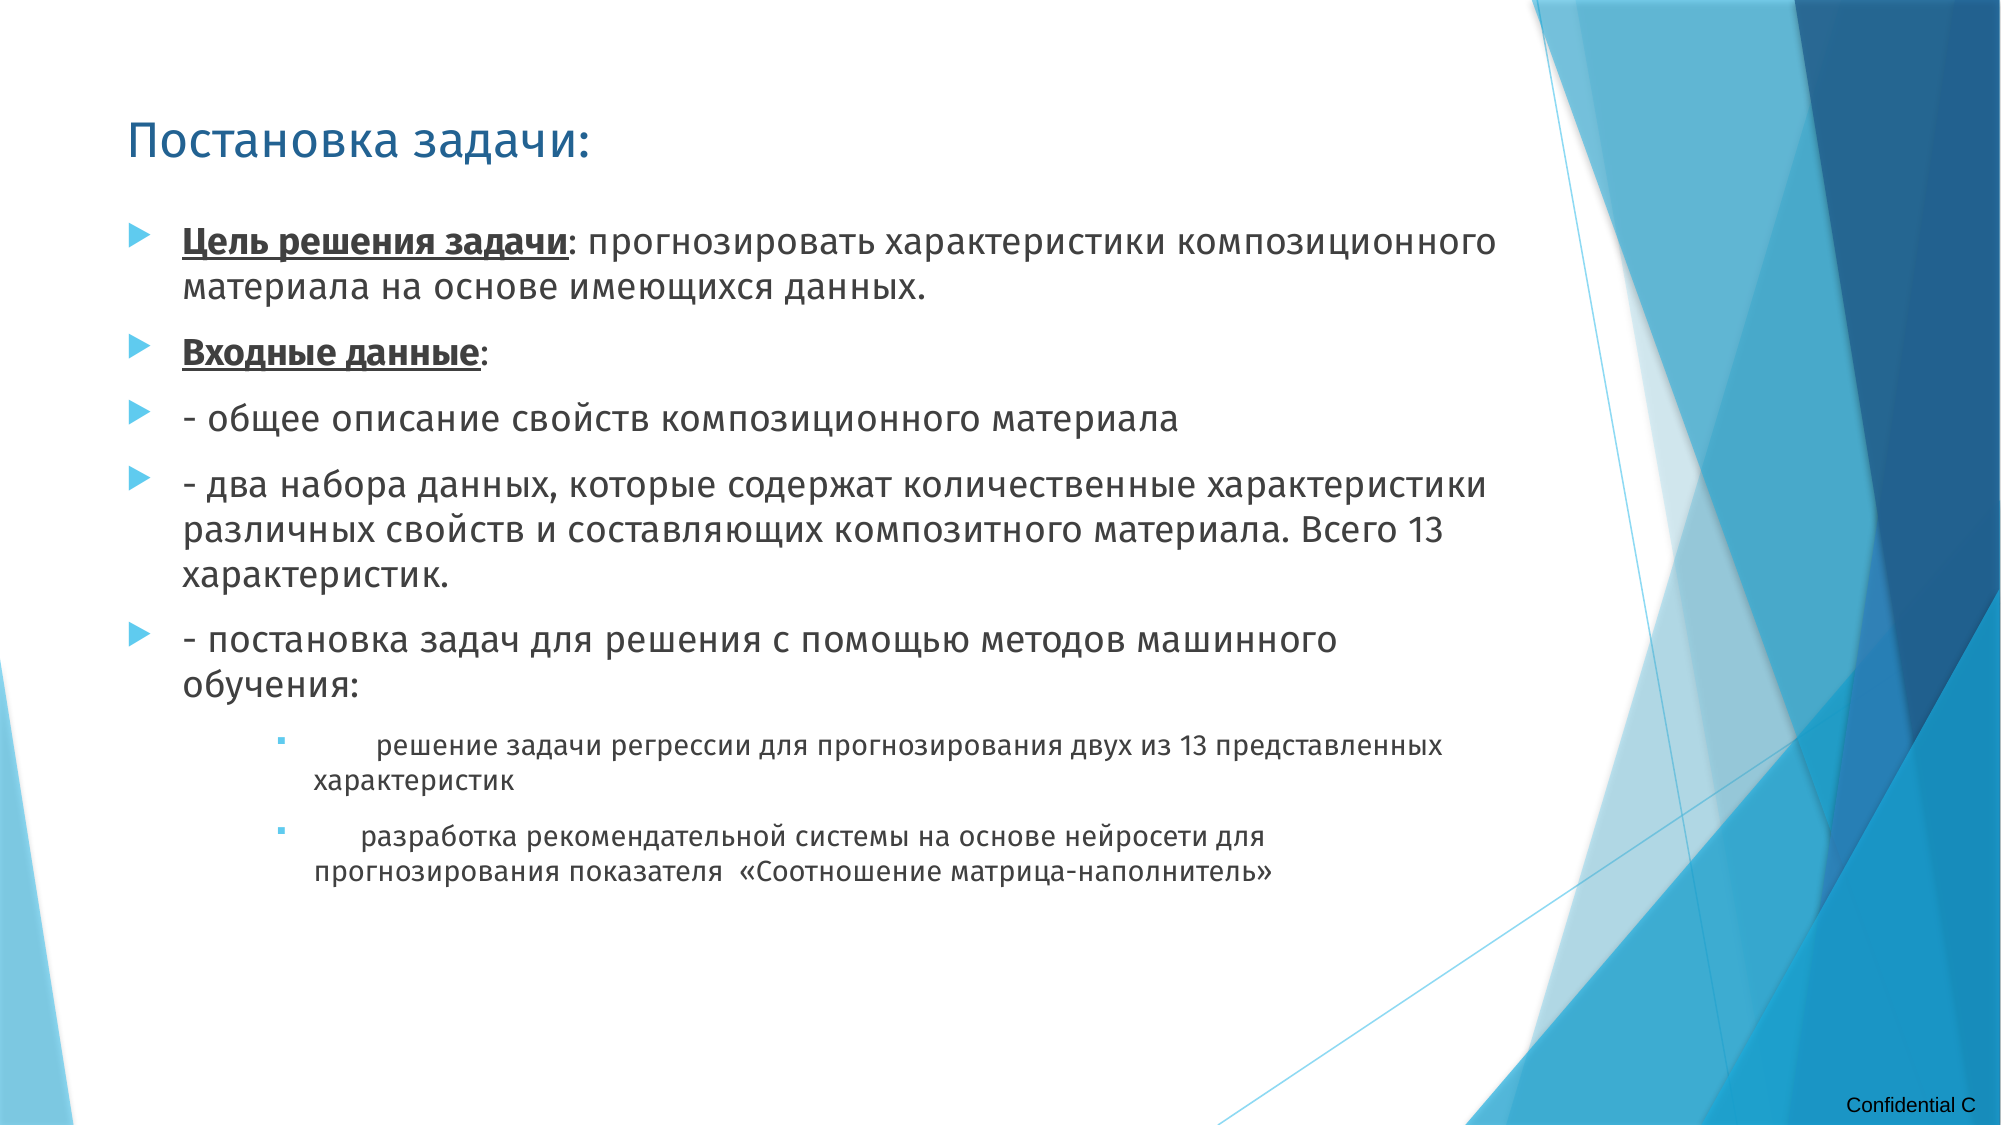

# Постановка задачи:
Цель решения задачи: прогнозировать характеристики композиционного материала на основе имеющихся данных.
Входные данные:
- общее описание свойств композиционного материала
- два набора данных, которые содержат количественные характеристики различных свойств и составляющих композитного материала. Всего 13 характеристик.
- постановка задач для решения с помощью методов машинного обучения:
        решение задачи регрессии для прогнозирования двух из 13 представленных характеристик
      разработка рекомендательной системы на основе нейросети для прогнозирования показателя  «Соотношение матрица-наполнитель»